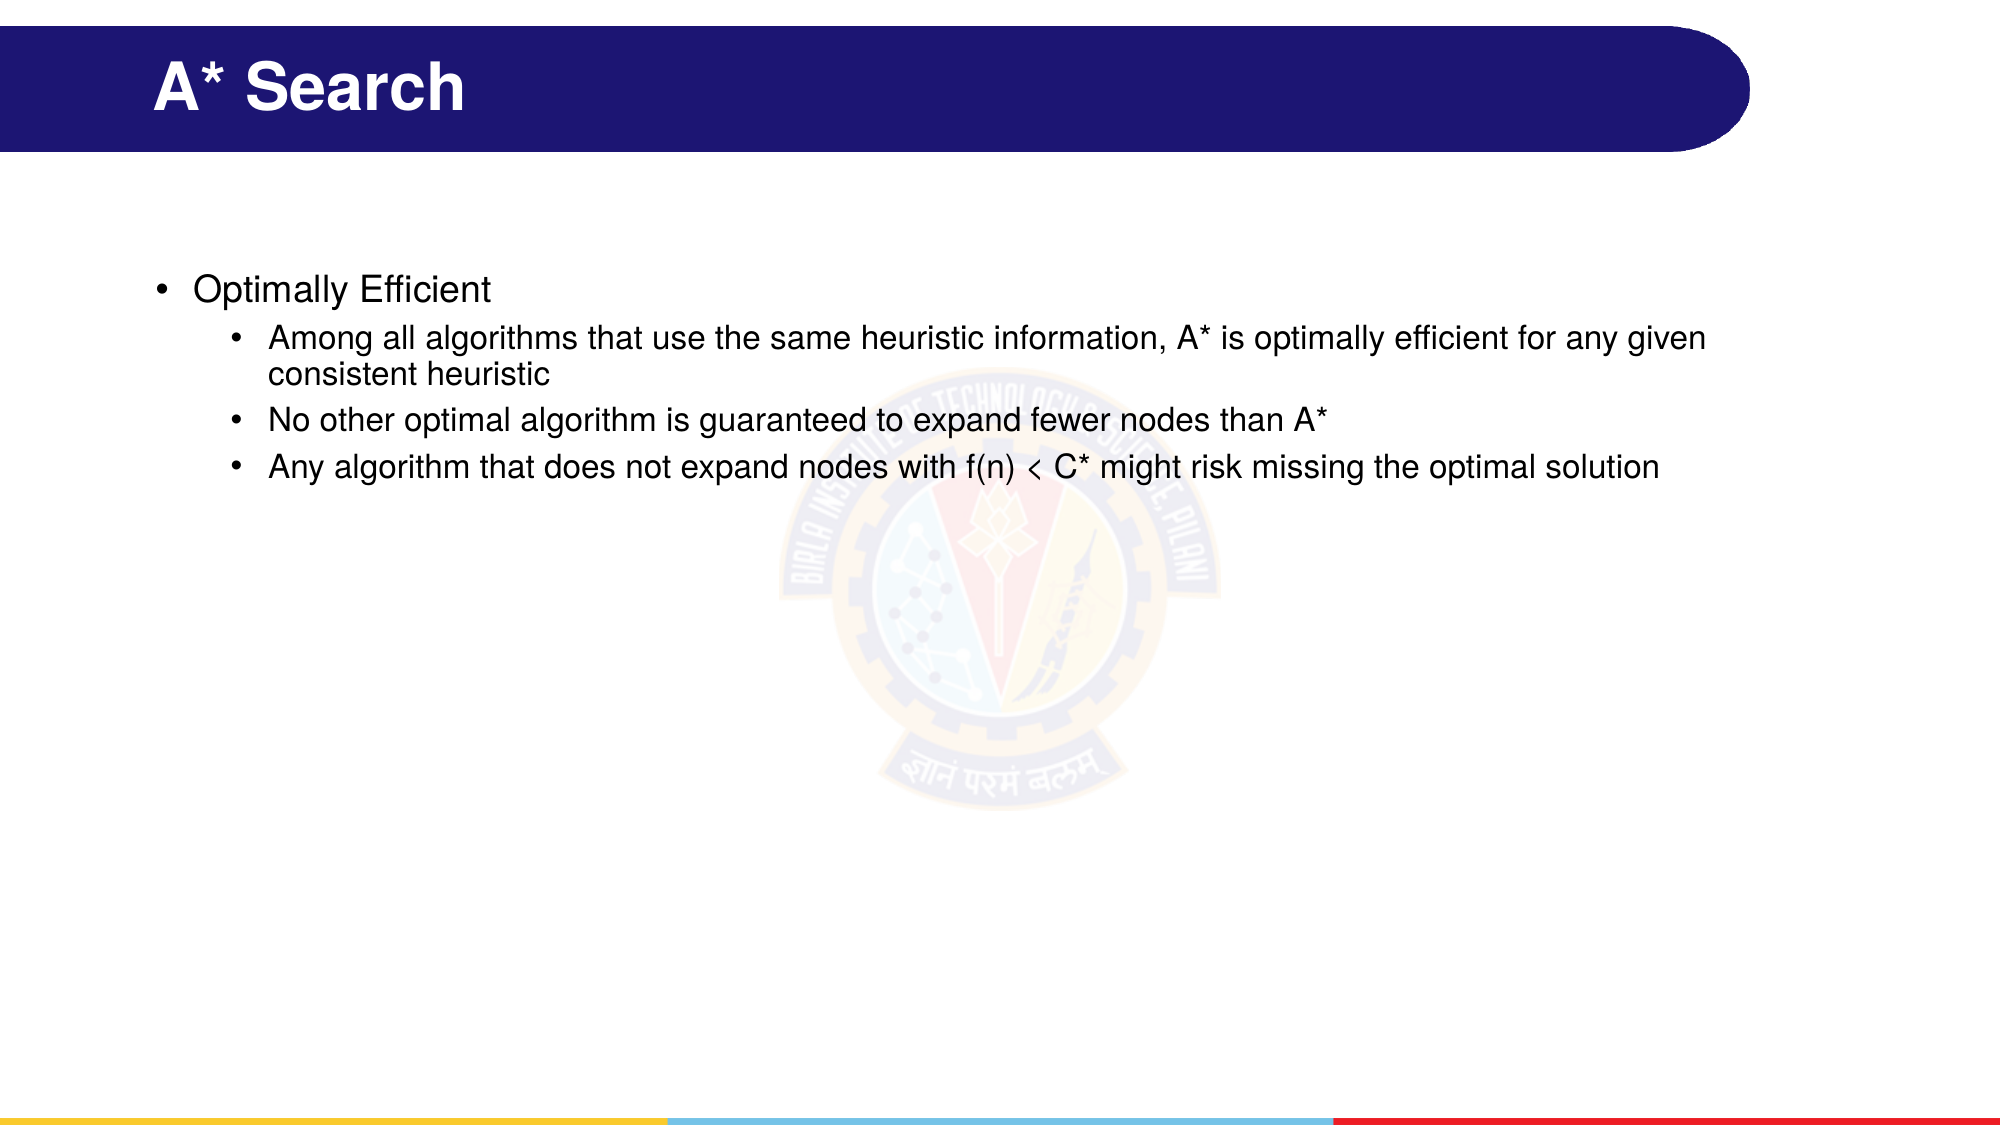

# A* Search

Optimally Efficient
Among all algorithms that use the same heuristic information, A* is optimally efficient for any given consistent heuristic
No other optimal algorithm is guaranteed to expand fewer nodes than A*
Any algorithm that does not expand nodes with f(n) < C* might risk missing the optimal solution